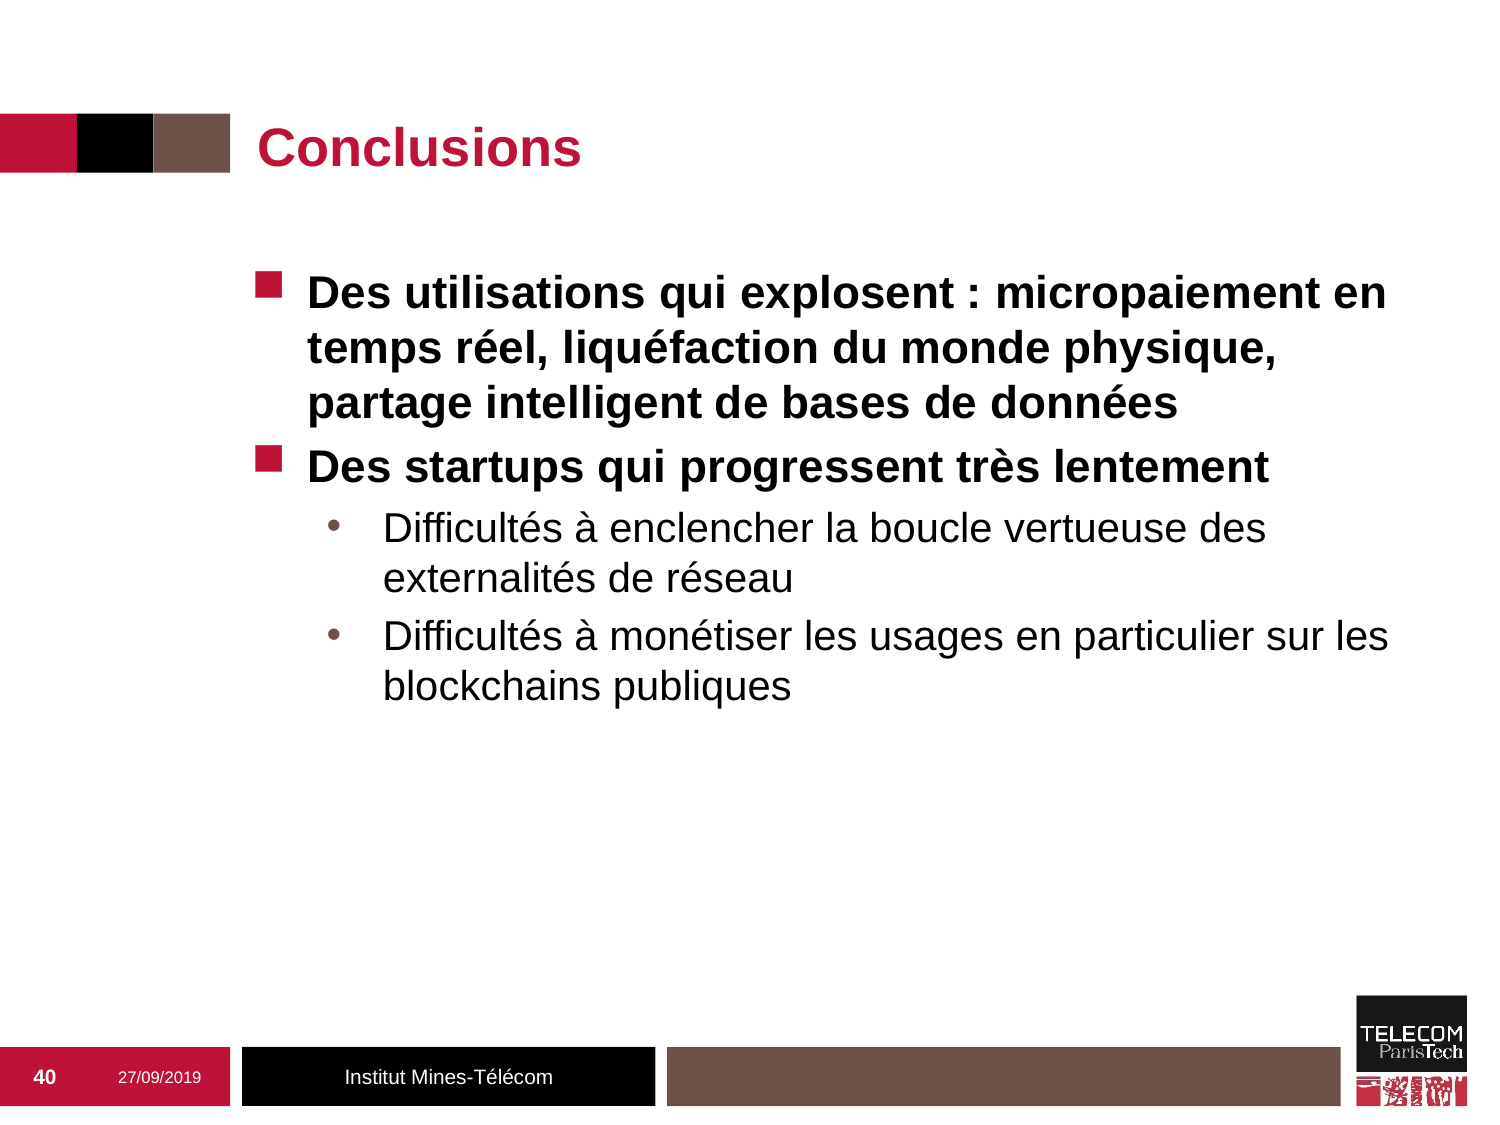

Conclusions
Des utilisations qui explosent : micropaiement en temps réel, liquéfaction du monde physique, partage intelligent de bases de données
Des startups qui progressent très lentement
Difficultés à enclencher la boucle vertueuse des externalités de réseau
Difficultés à monétiser les usages en particulier sur les blockchains publiques

40
27/09/2019